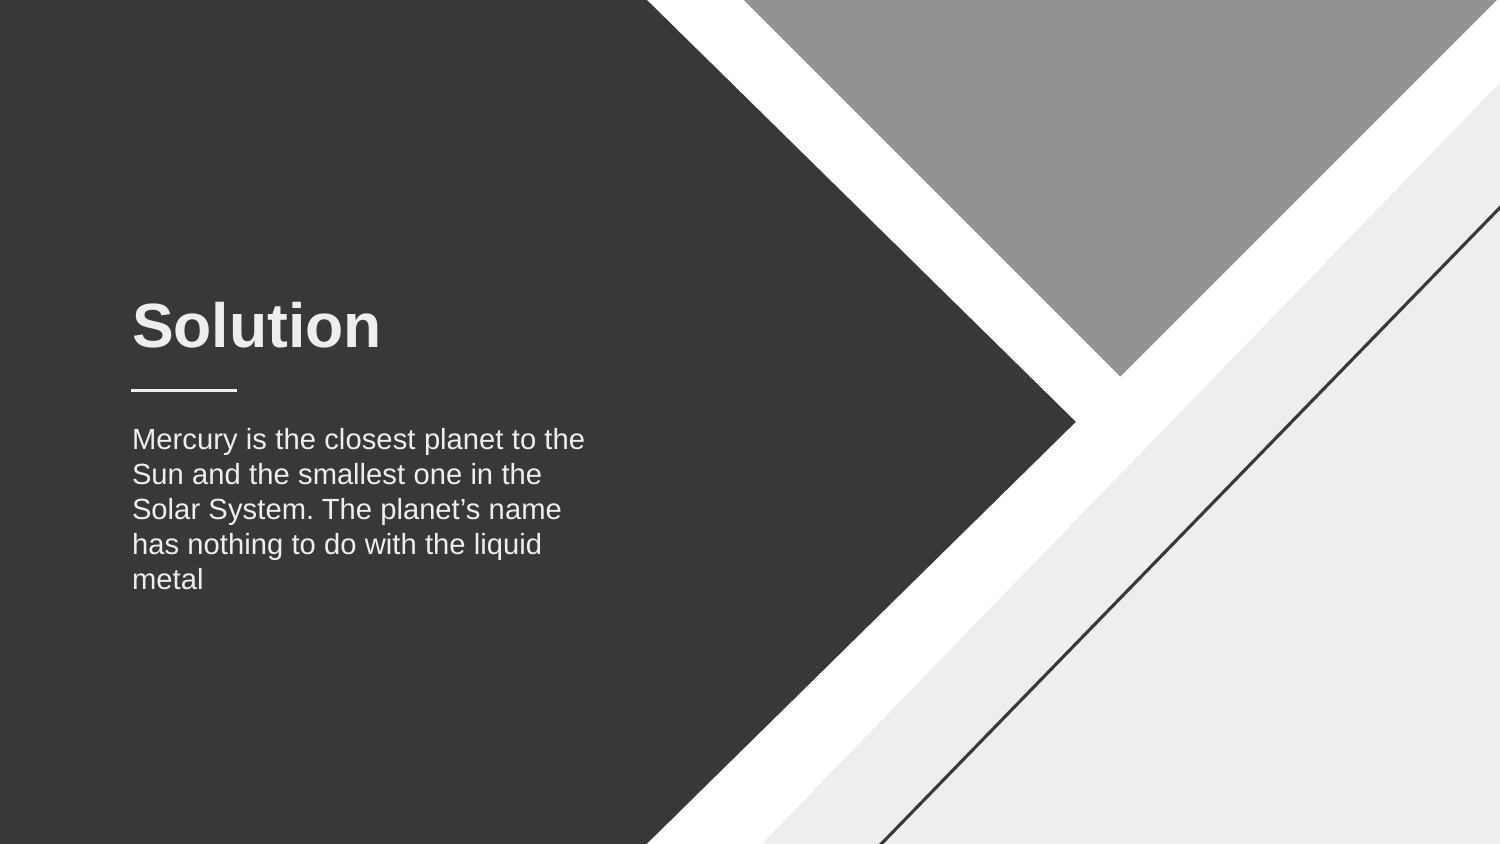

# Solution
Mercury is the closest planet to the Sun and the smallest one in the Solar System. The planet’s name has nothing to do with the liquid metal